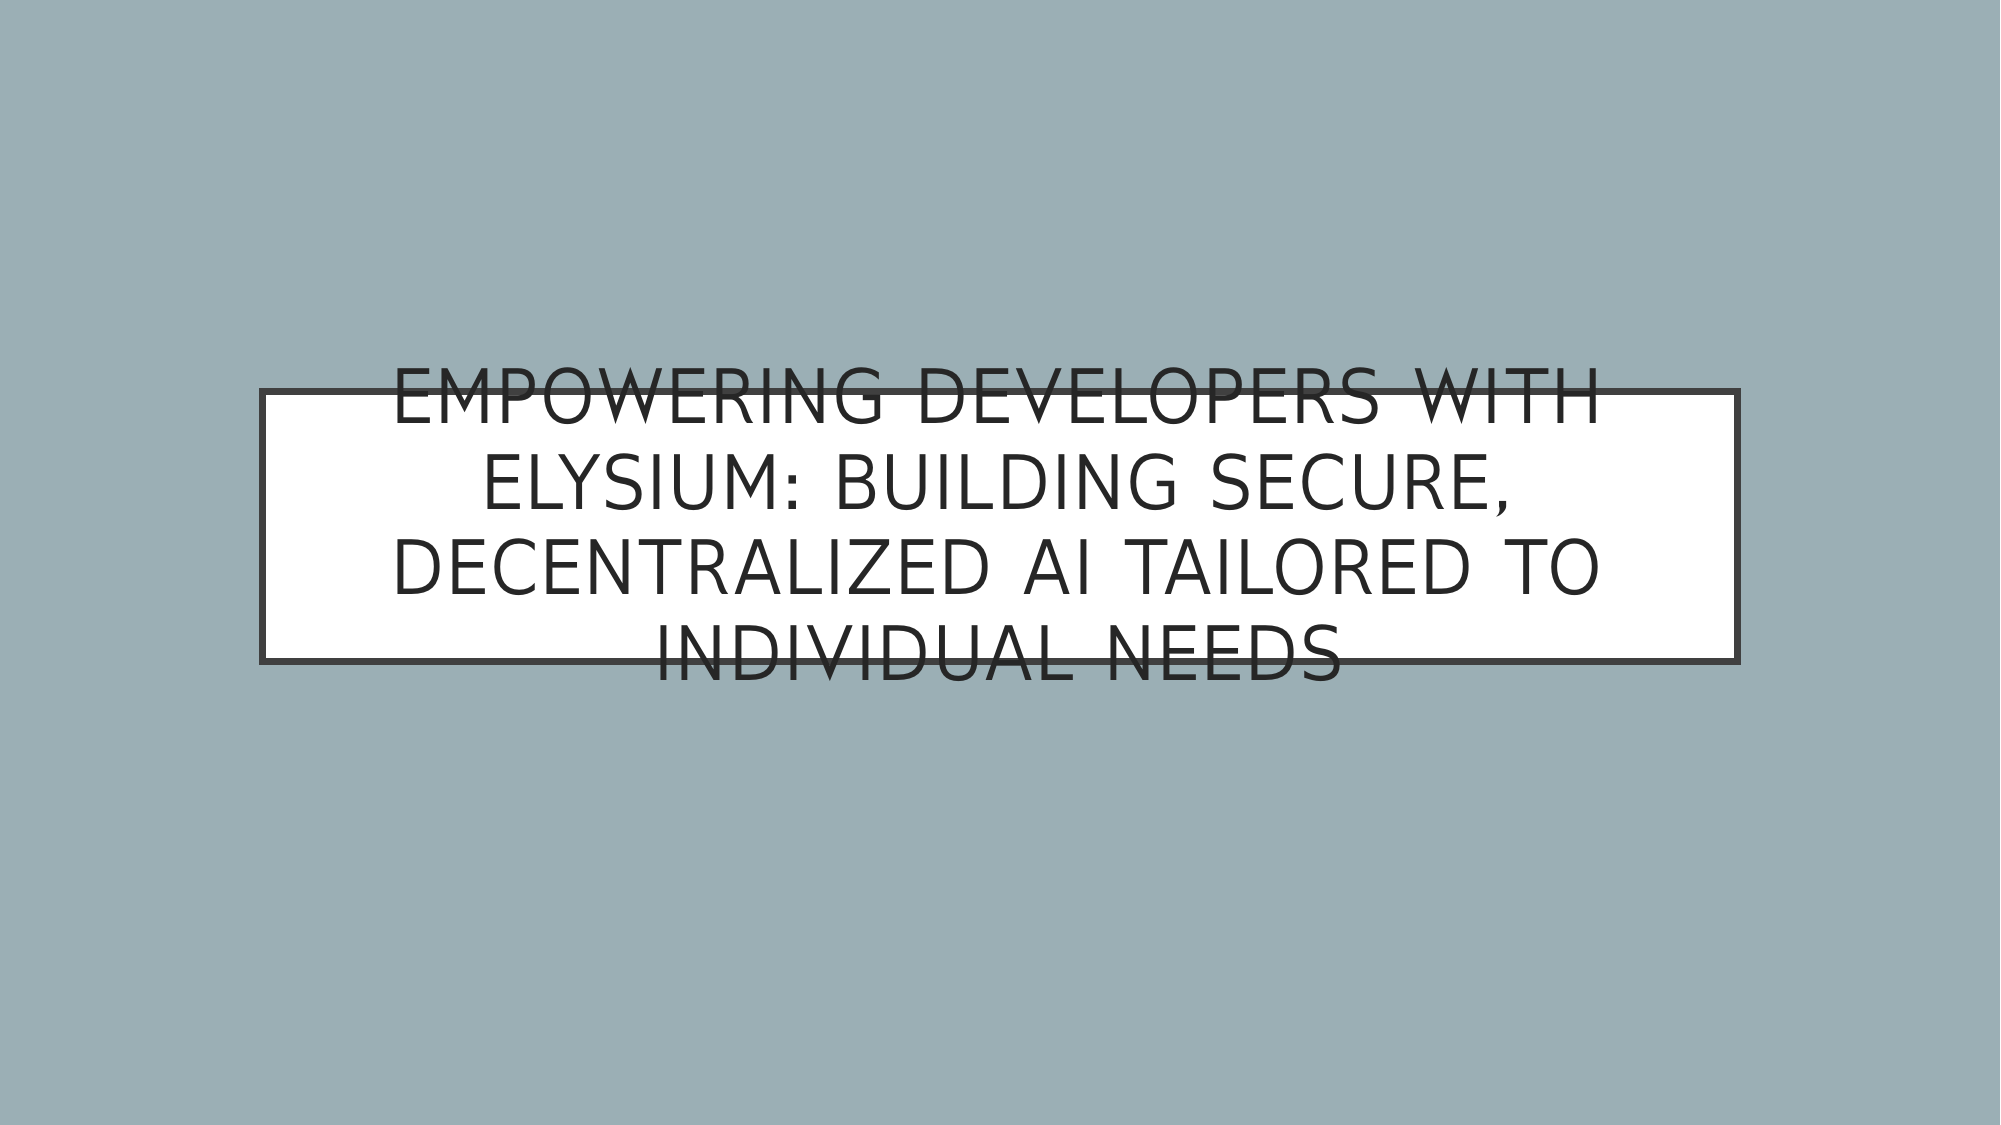

# Empowering Developers with Elysium: Building Secure, Decentralized AI Tailored to Individual Needs